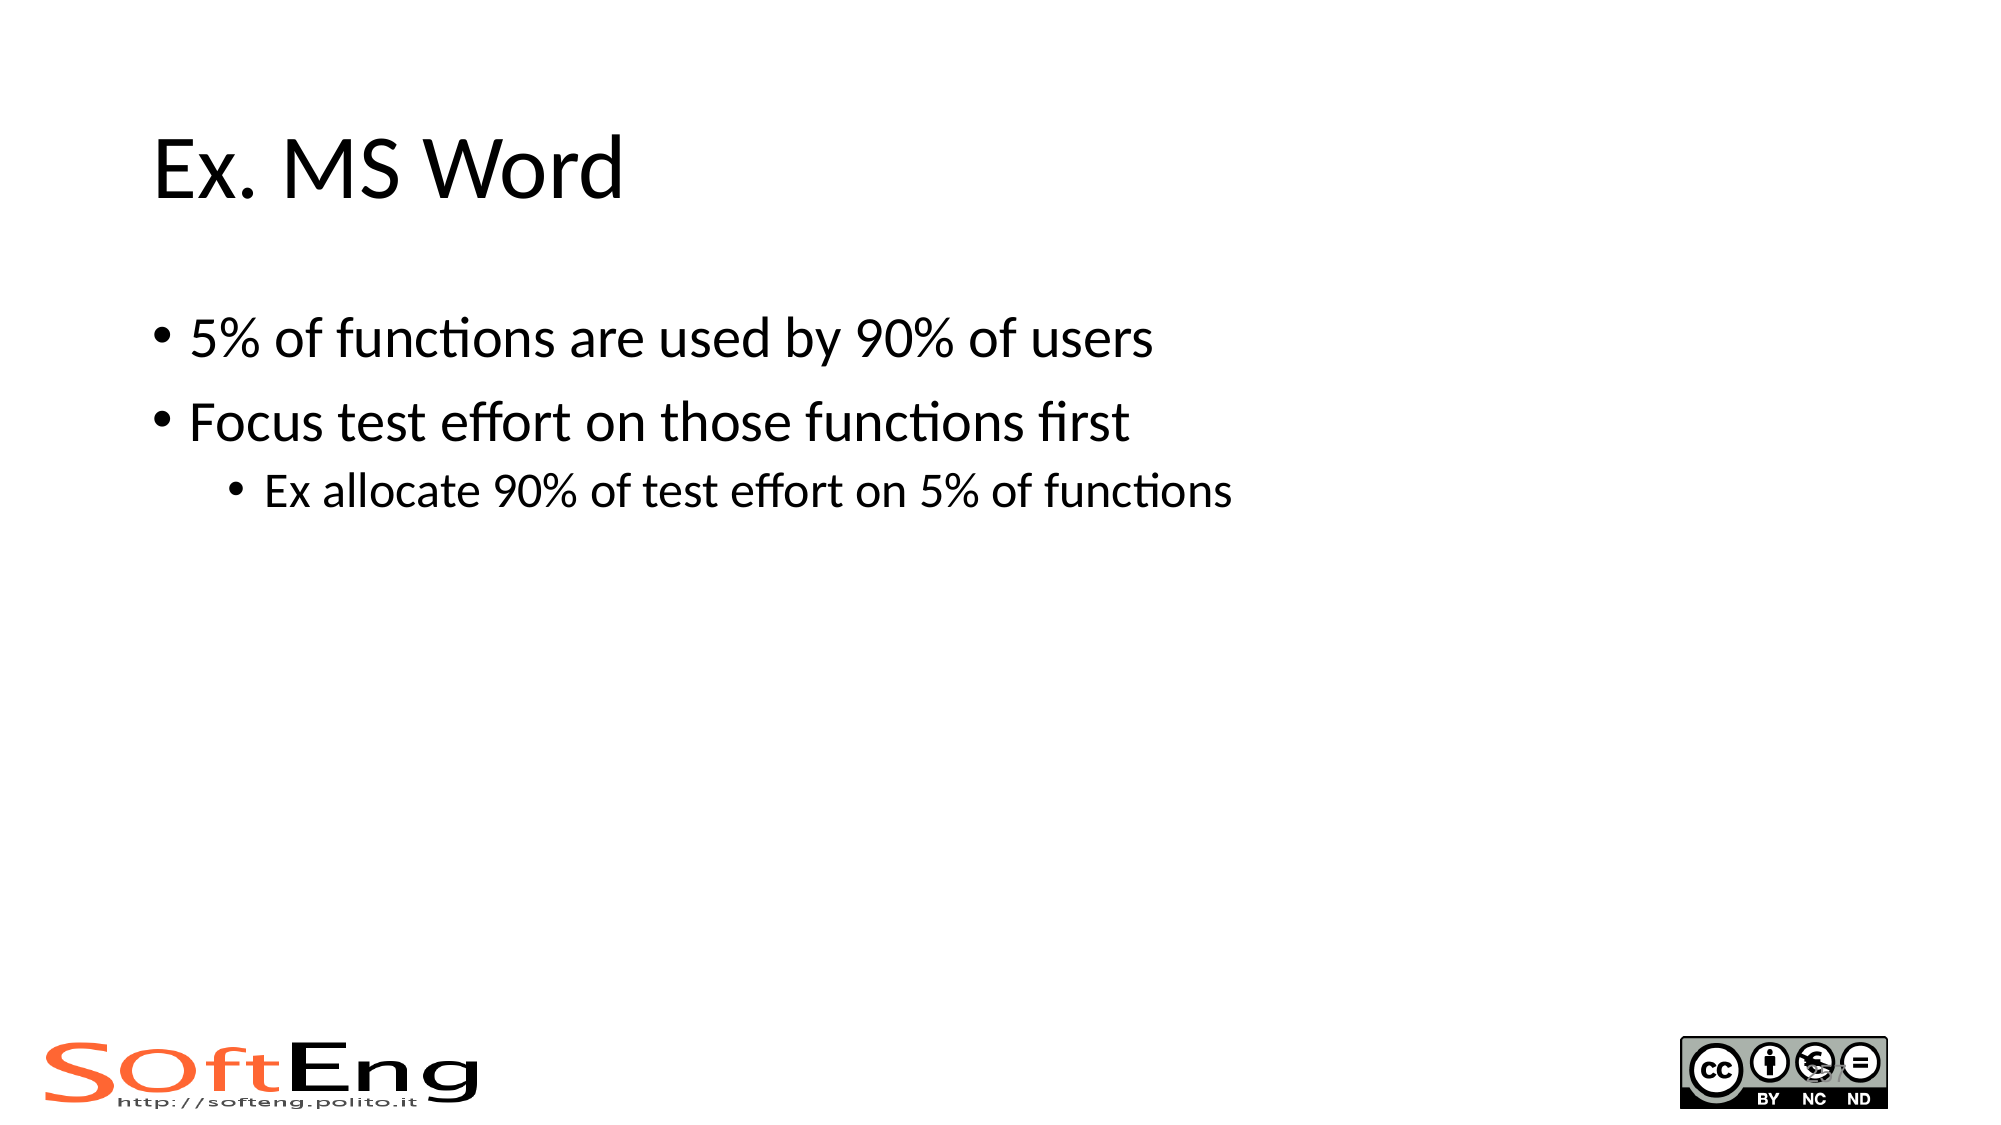

# Ex. MS Word
5% of functions are used by 90% of users
Focus test effort on those functions first
Ex allocate 90% of test effort on 5% of functions
257